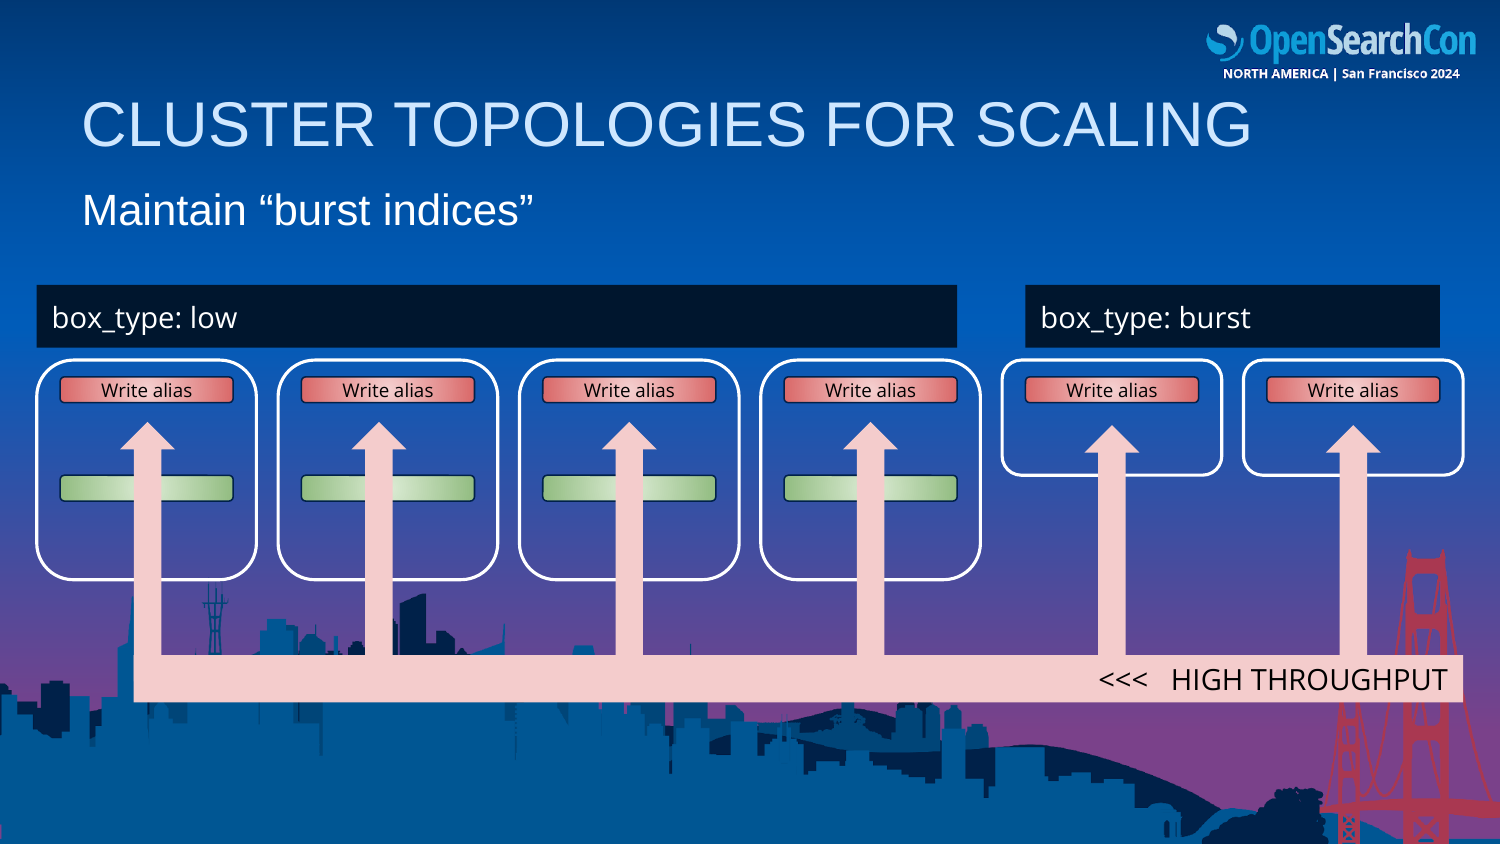

# Cluster Topologies for Scaling
Maintain “burst indices”
box_type: burst
box_type: low

Write alias
Write alias
Write alias
Write alias
Write alias
Write alias

 <<<   HIGH THROUGHPUT